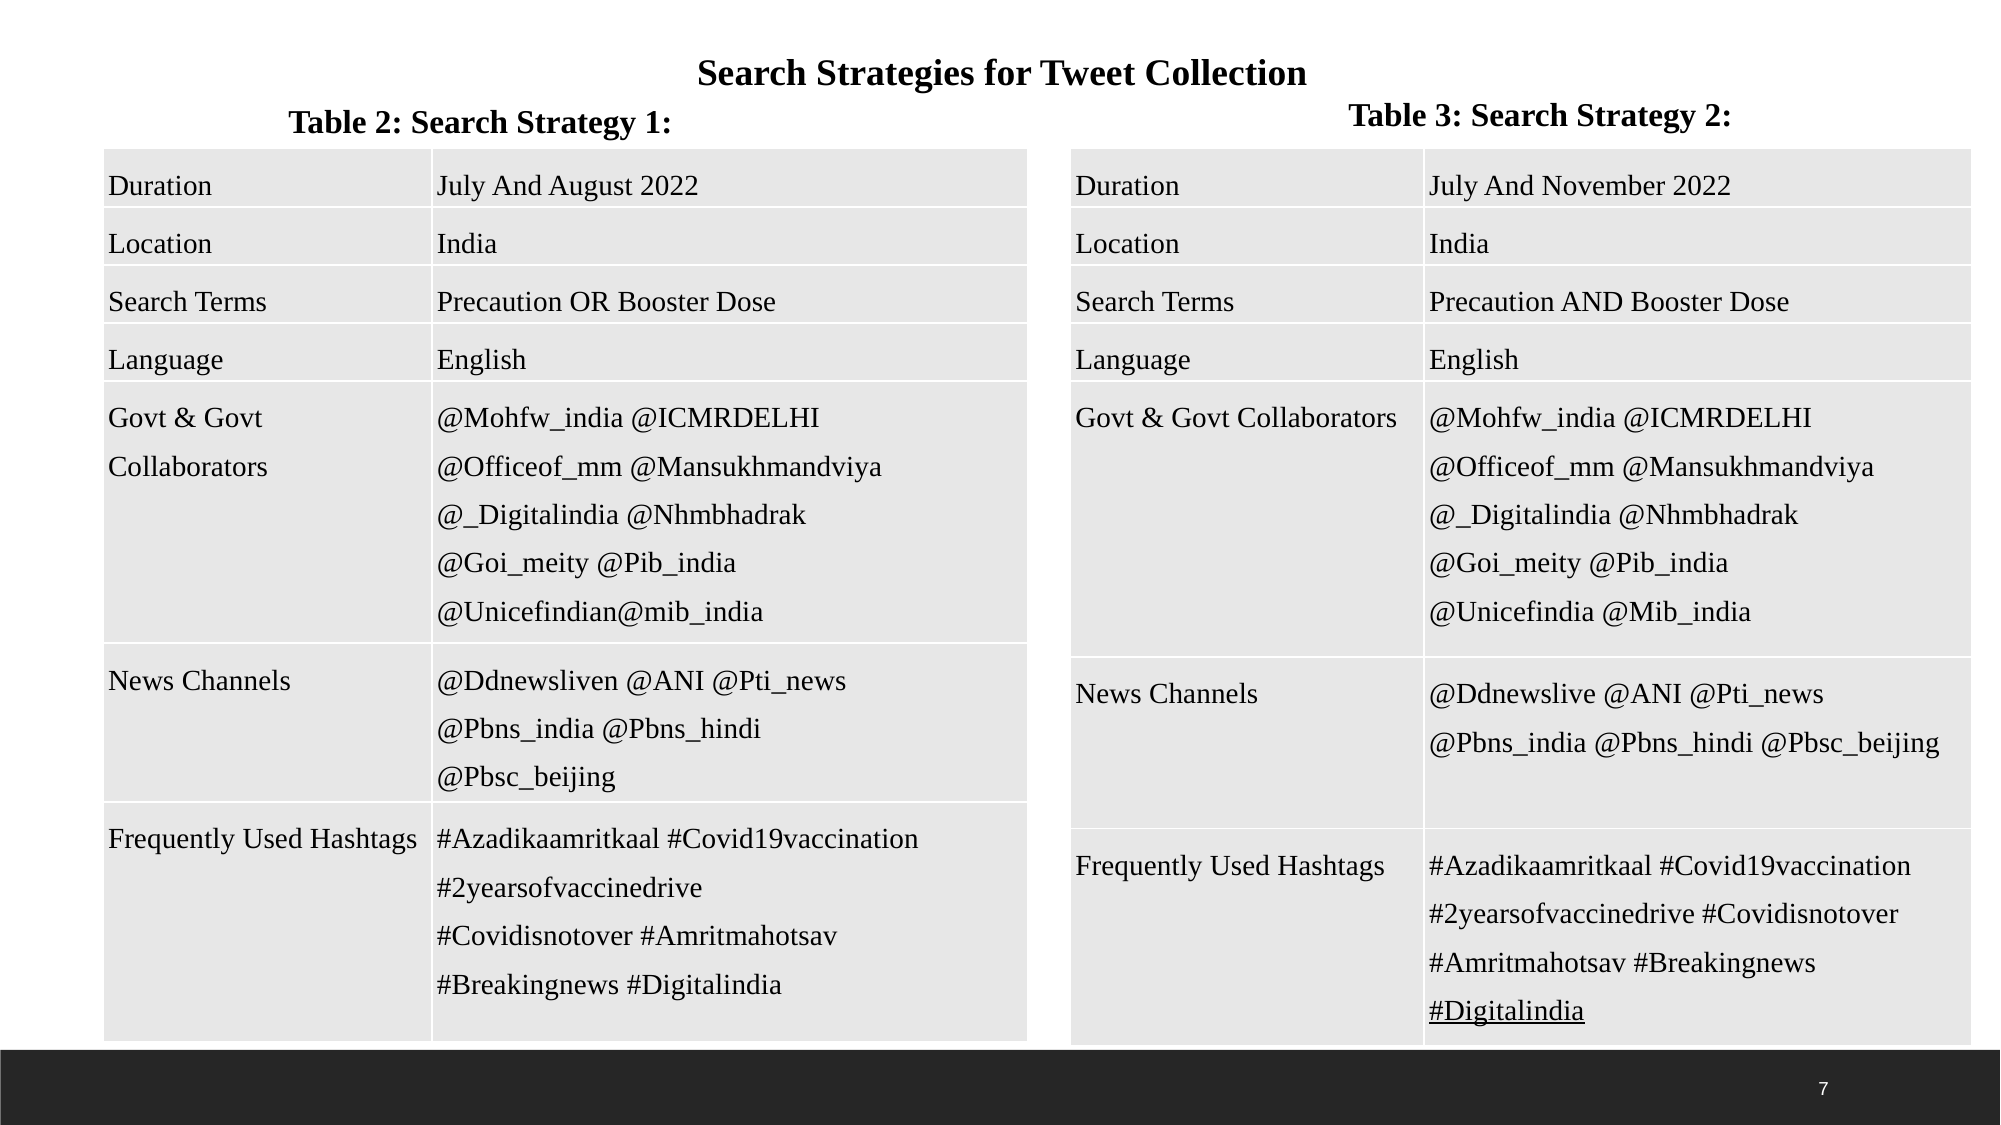

Search Strategies for Tweet Collection
Table 2: Search Strategy 1:
Table 3: Search Strategy 2:
| Duration | July And August 2022 |
| --- | --- |
| Location | India |
| Search Terms | Precaution OR Booster Dose |
| Language | English |
| Govt & Govt Collaborators | @Mohfw\_india @ICMRDELHI @Officeof\_mm @Mansukhmandviya @\_Digitalindia @Nhmbhadrak @Goi\_meity @Pib\_india @Unicefindian@mib\_india |
| News Channels | @Ddnewsliven @ANI @Pti\_news @Pbns\_india @Pbns\_hindi @Pbsc\_beijing |
| Frequently Used Hashtags | #Azadikaamritkaal #Covid19vaccination #2yearsofvaccinedrive #Covidisnotover #Amritmahotsav #Breakingnews #Digitalindia |
| Duration | July And November 2022 |
| --- | --- |
| Location | India |
| Search Terms | Precaution AND Booster Dose |
| Language | English |
| Govt & Govt Collaborators | @Mohfw\_india @ICMRDELHI @Officeof\_mm @Mansukhmandviya @\_Digitalindia @Nhmbhadrak @Goi\_meity @Pib\_india @Unicefindia @Mib\_india |
| News Channels | @Ddnewslive @ANI @Pti\_news @Pbns\_india @Pbns\_hindi @Pbsc\_beijing |
| Frequently Used Hashtags | #Azadikaamritkaal #Covid19vaccination #2yearsofvaccinedrive #Covidisnotover #Amritmahotsav #Breakingnews #Digitalindia |
7